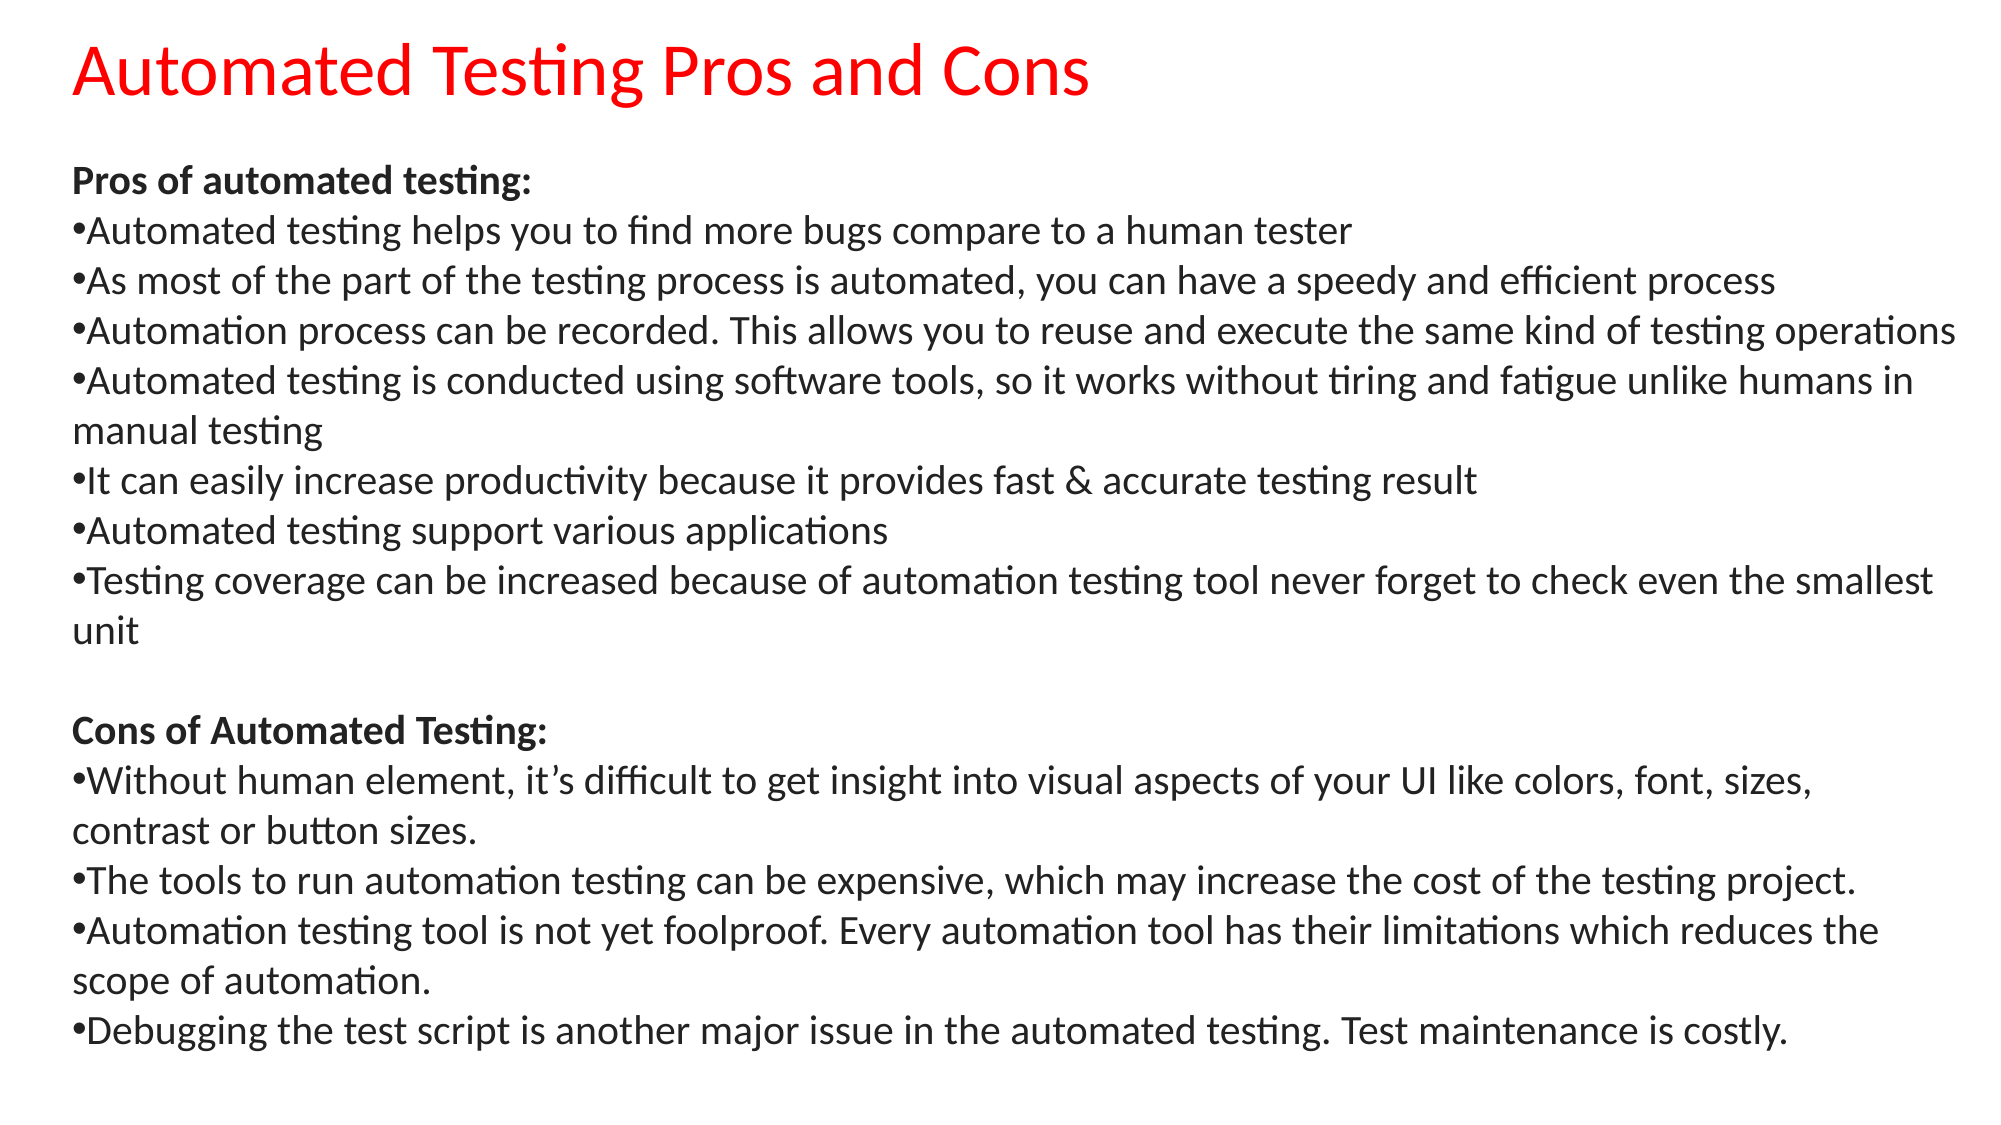

# Automated Testing Pros and Cons
Pros of automated testing:
Automated testing helps you to find more bugs compare to a human tester
As most of the part of the testing process is automated, you can have a speedy and efficient process
Automation process can be recorded. This allows you to reuse and execute the same kind of testing operations
Automated testing is conducted using software tools, so it works without tiring and fatigue unlike humans in manual testing
It can easily increase productivity because it provides fast & accurate testing result
Automated testing support various applications
Testing coverage can be increased because of automation testing tool never forget to check even the smallest unit

Cons of Automated Testing:
Without human element, it’s difficult to get insight into visual aspects of your UI like colors, font, sizes, contrast or button sizes.
The tools to run automation testing can be expensive, which may increase the cost of the testing project.
Automation testing tool is not yet foolproof. Every automation tool has their limitations which reduces the scope of automation.
Debugging the test script is another major issue in the automated testing. Test maintenance is costly.